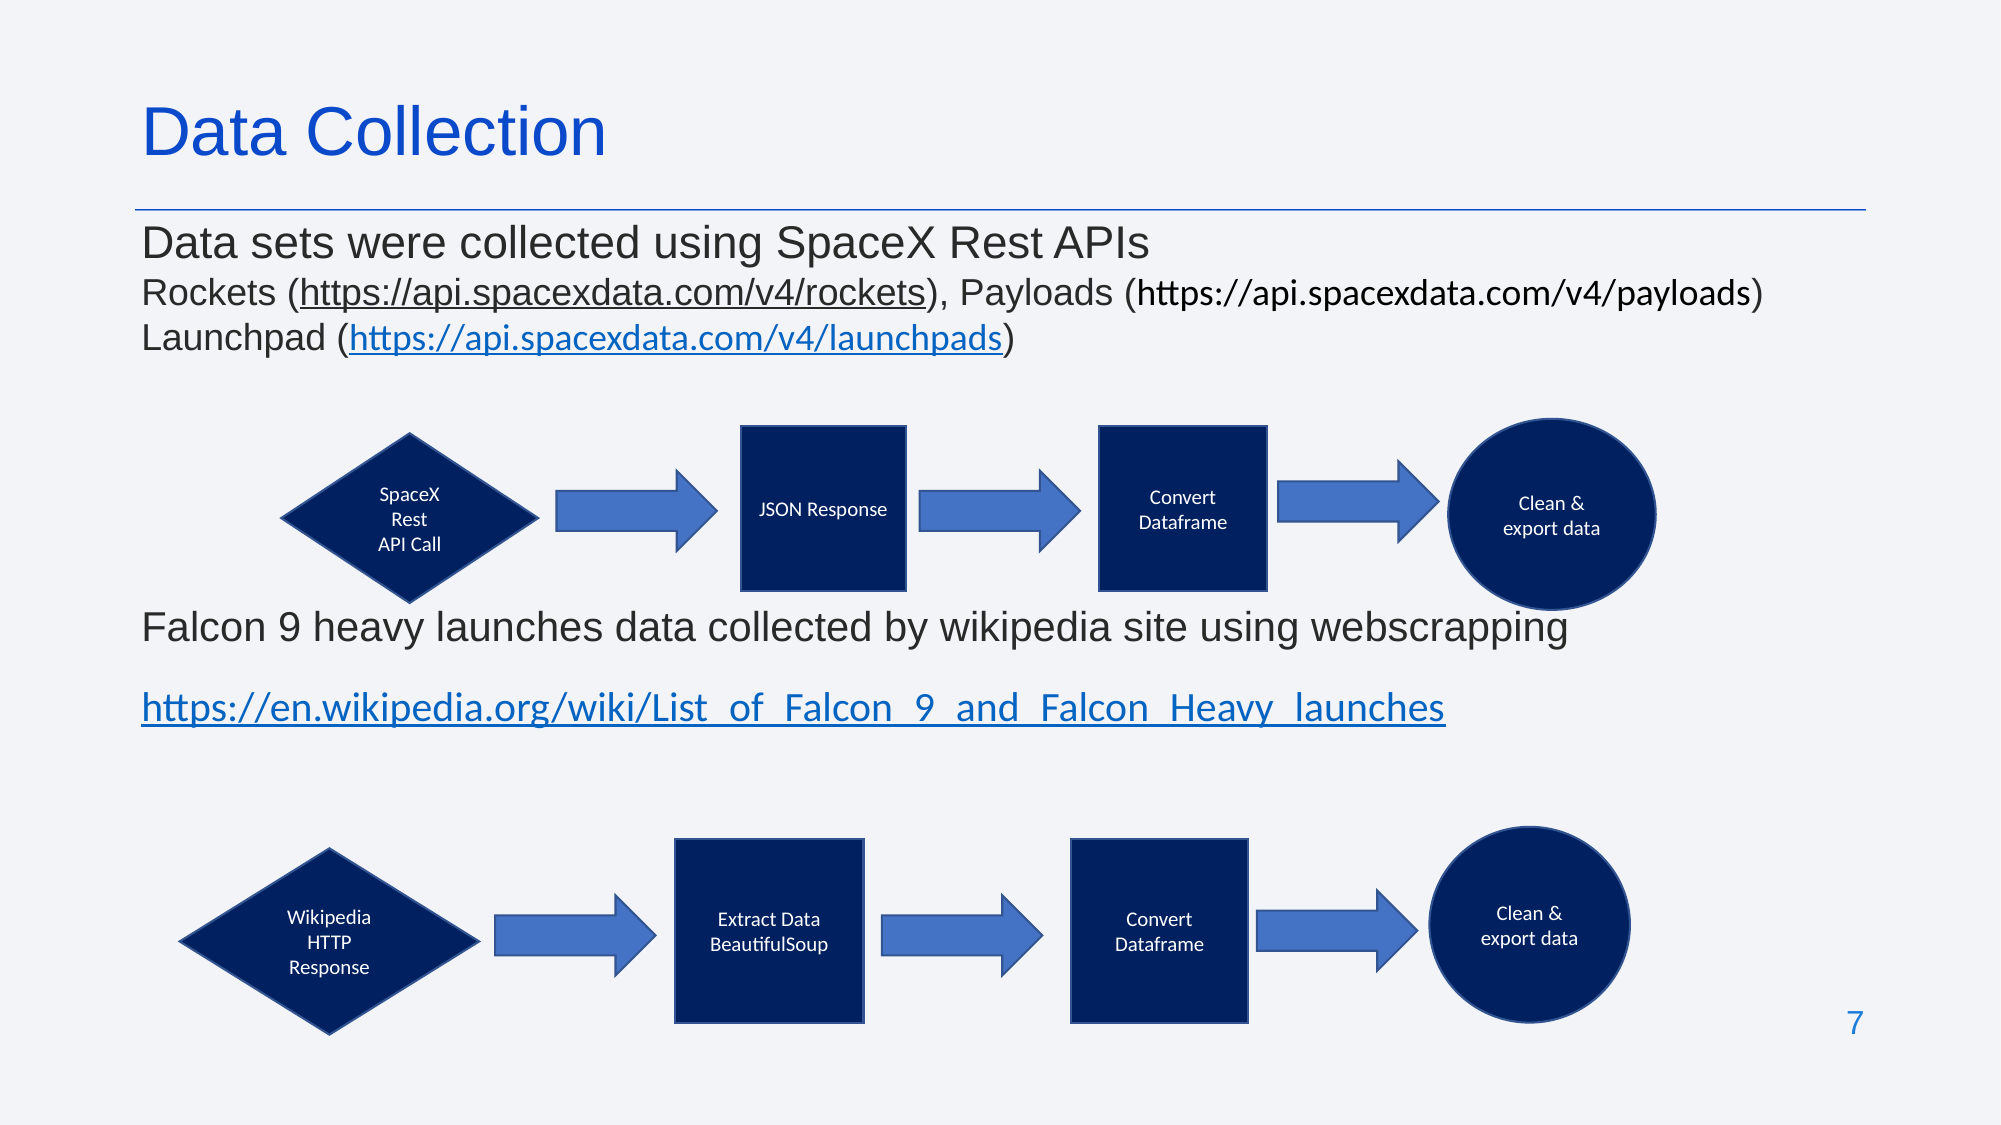

Data Collection
Data sets were collected using SpaceX Rest APIs
Rockets (https://api.spacexdata.com/v4/rockets), Payloads (https://api.spacexdata.com/v4/payloads)
Launchpad (https://api.spacexdata.com/v4/launchpads)

Falcon 9 heavy launches data collected by wikipedia site using webscrapping
https://en.wikipedia.org/wiki/List_of_Falcon_9_and_Falcon_Heavy_launches

Clean & export data
Convert
Dataframe
JSON Response
SpaceX Rest
API Call

Clean & export data
Convert
Dataframe
Extract Data
BeautifulSoup
Wikipedia HTTP Response

7